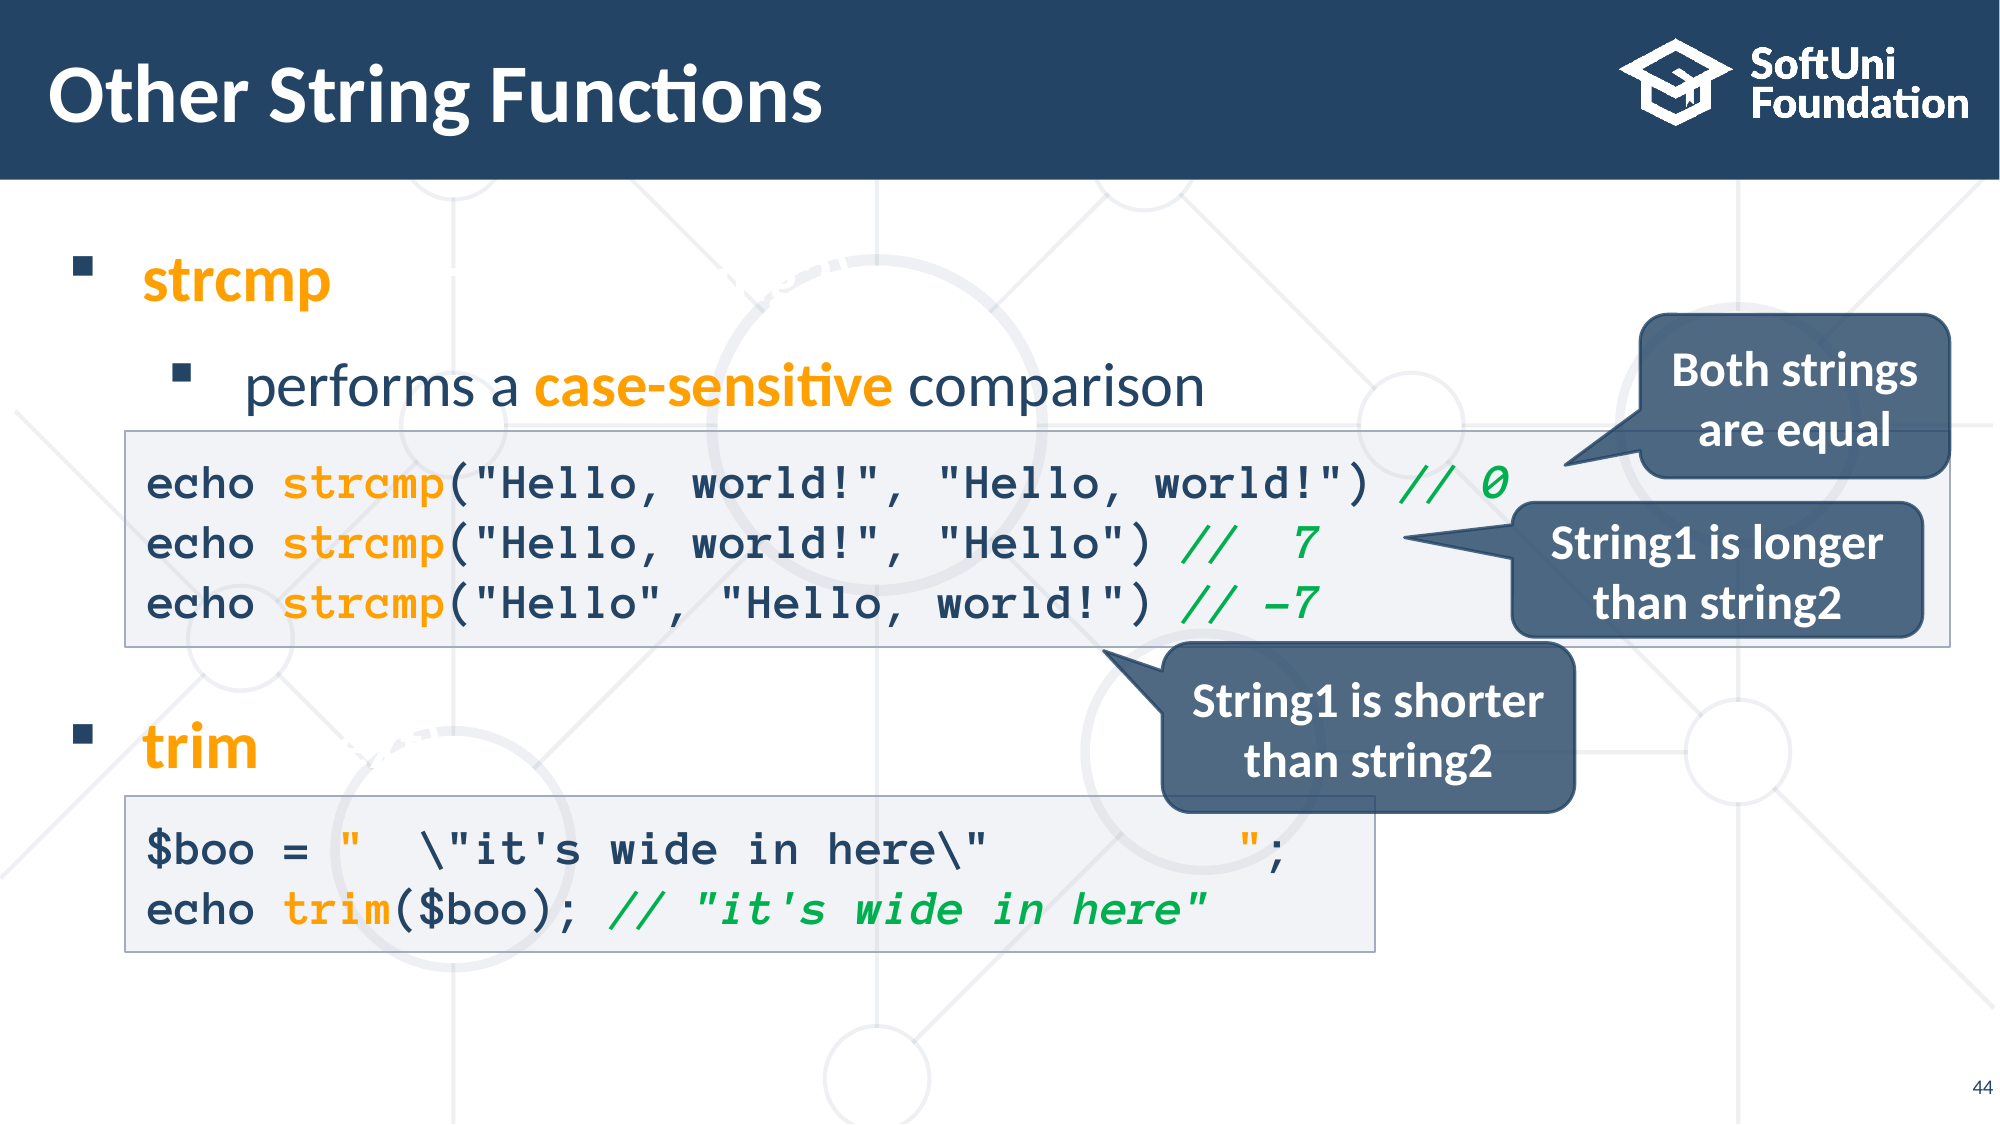

# Other String Functions
strcmp($string1, $string2)
 performs a case-sensitive comparison

trim($text)
Both strings are equal
echo strcmp("Hello, world!", "Hello, world!") // 0
echo strcmp("Hello, world!", "Hello") //  7
echo strcmp("Hello", "Hello, world!") // -7
String1 is longer than string2
String1 is shorter than string2
$boo = "  \"it's wide in here\"         ";
echo trim($boo); // "it's wide in here"
44